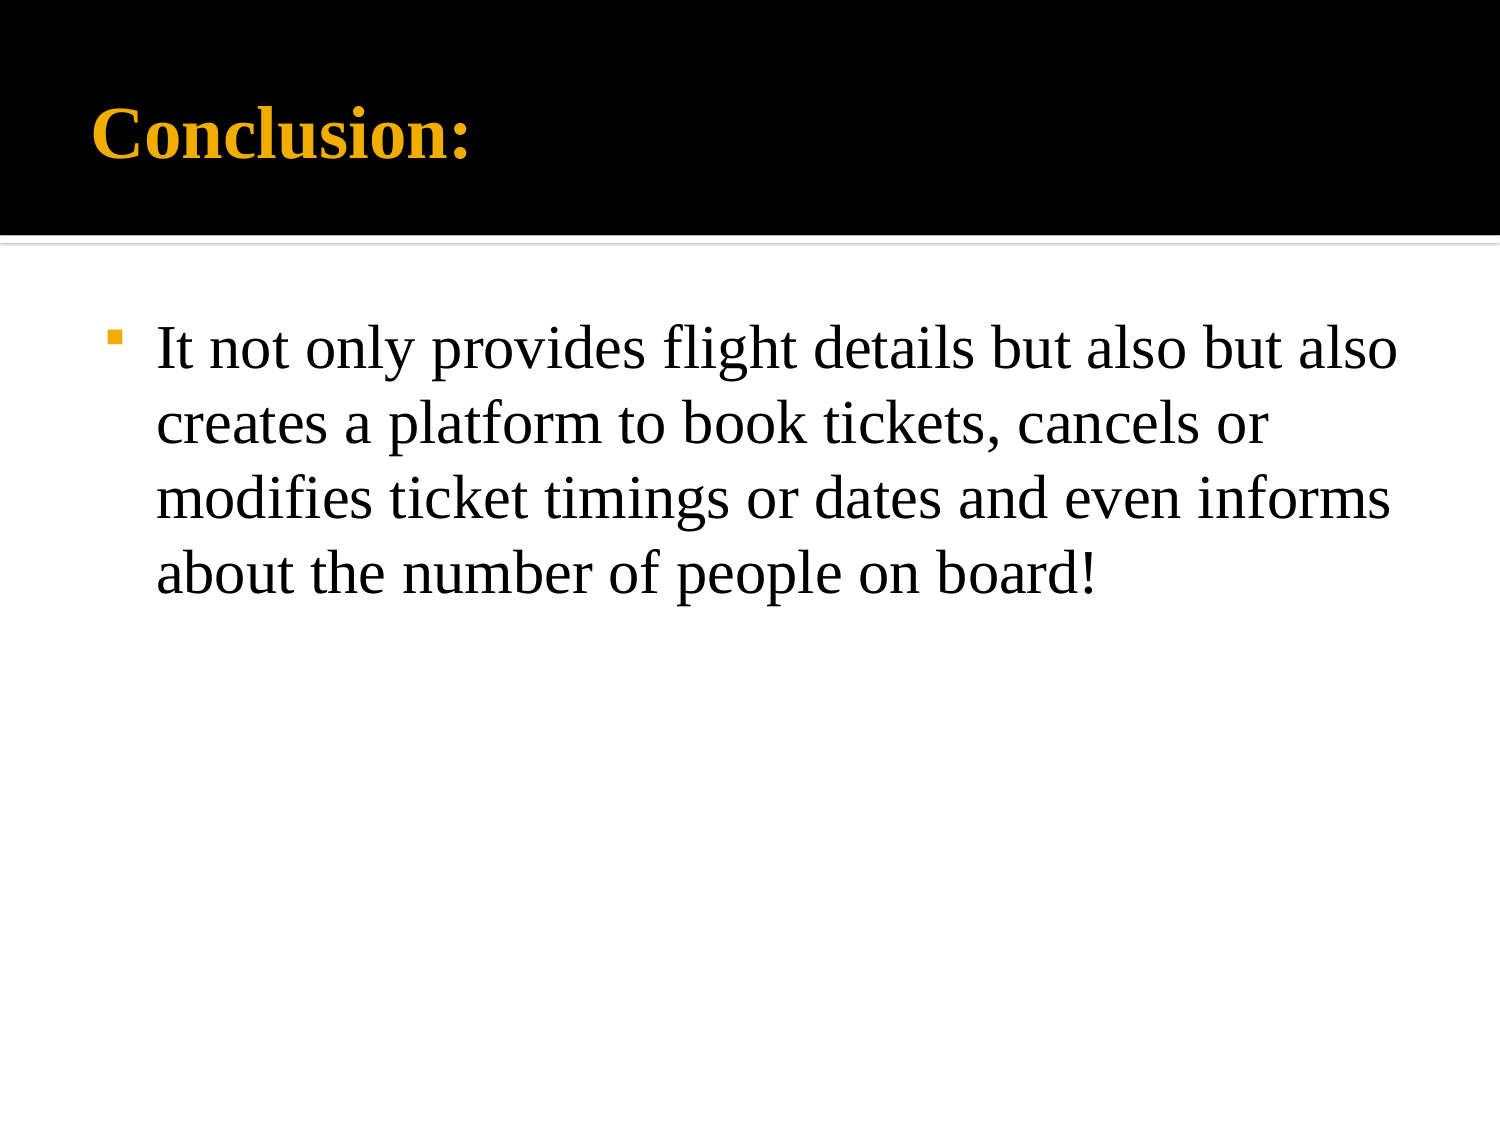

# Conclusion:
It not only provides flight details but also but also creates a platform to book tickets, cancels or modifies ticket timings or dates and even informs about the number of people on board!